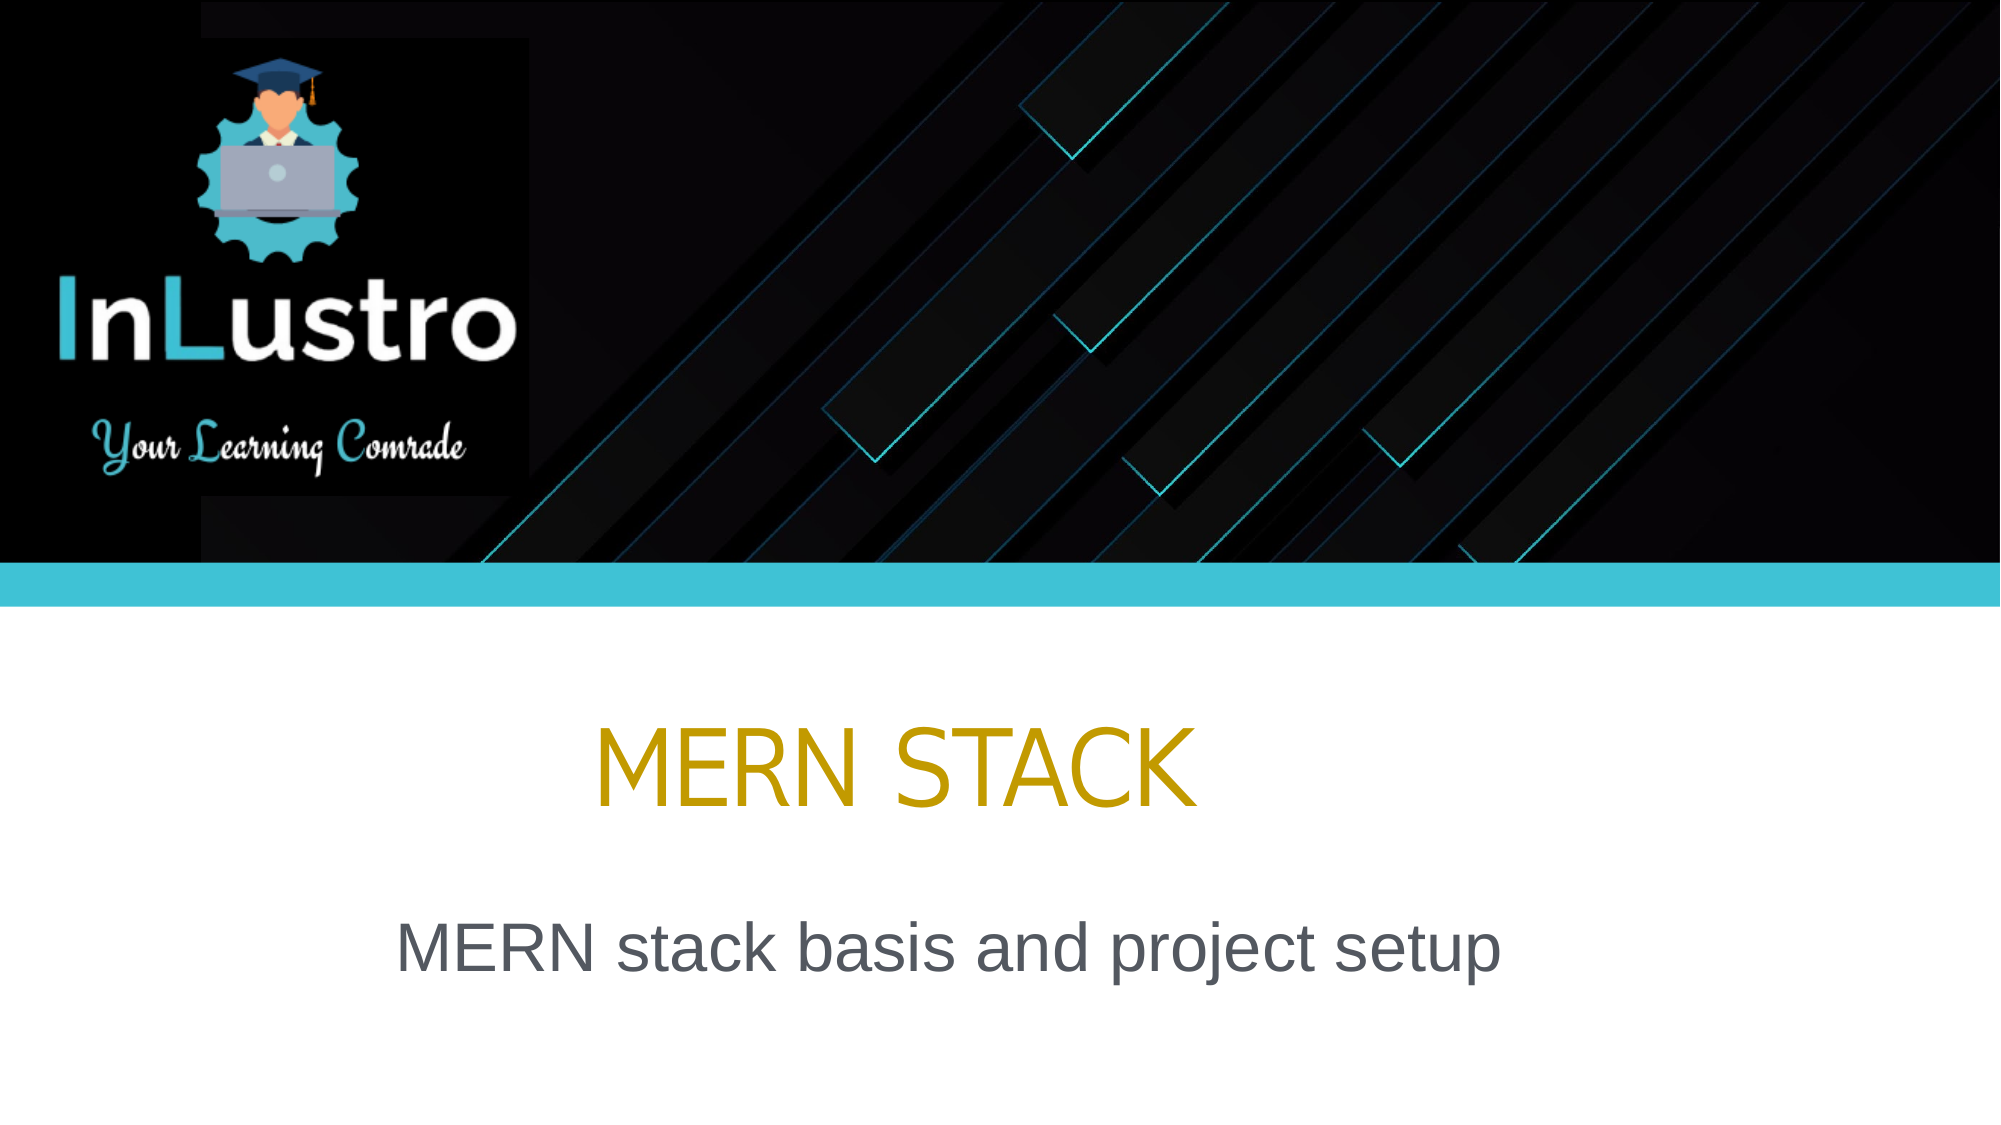

# MERN STACK
MERN stack basis and project setup